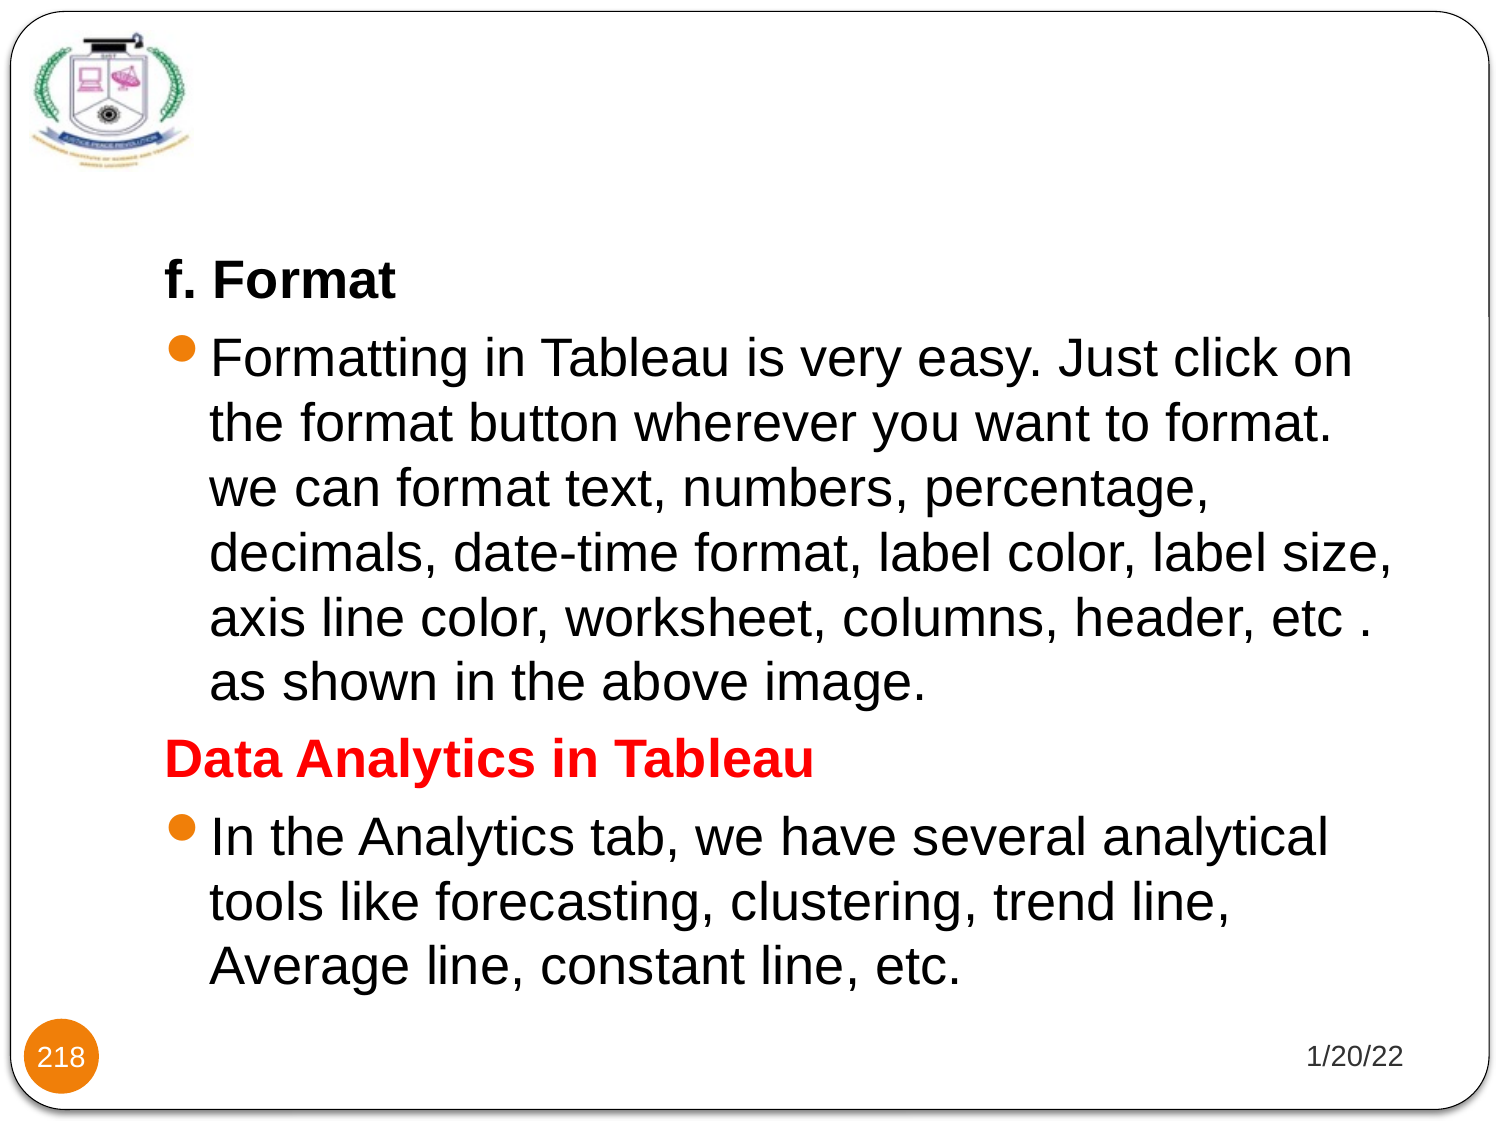

#
f. Format
Formatting in Tableau is very easy. Just click on the format button wherever you want to format. we can format text, numbers, percentage, decimals, date-time format, label color, label size, axis line color, worksheet, columns, header, etc . as shown in the above image.
Data Analytics in Tableau
In the Analytics tab, we have several analytical tools like forecasting, clustering, trend line, Average line, constant line, etc.

1/20/22
218